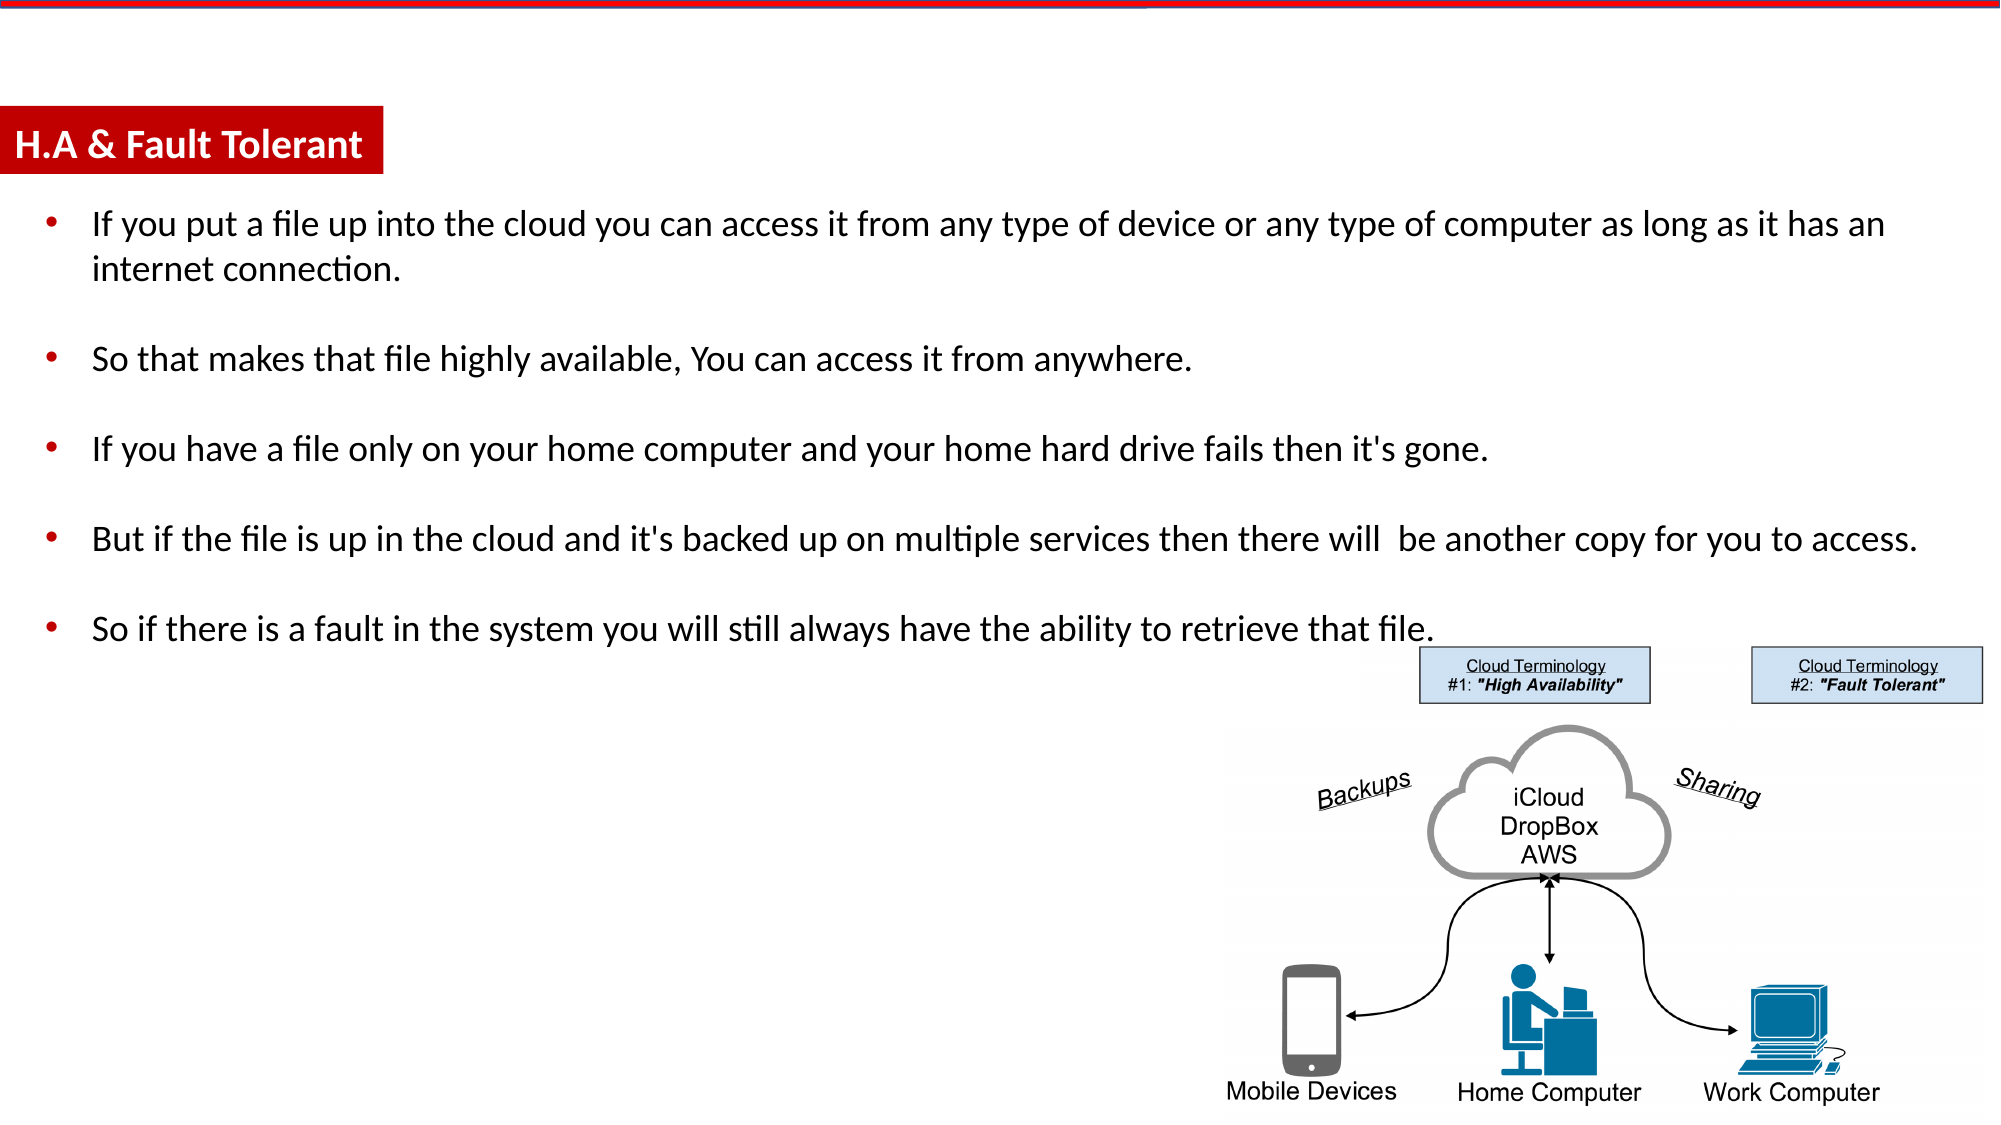

H.A & Fault Tolerant
If you put a file up into the cloud you can access it from any type of device or any type of computer as long as it has an internet connection.

So that makes that file highly available, You can access it from anywhere.

If you have a file only on your home computer and your home hard drive fails then it's gone.

But if the file is up in the cloud and it's backed up on multiple services then there will  be another copy for you to access.

So if there is a fault in the system you will still always have the ability to retrieve that file.